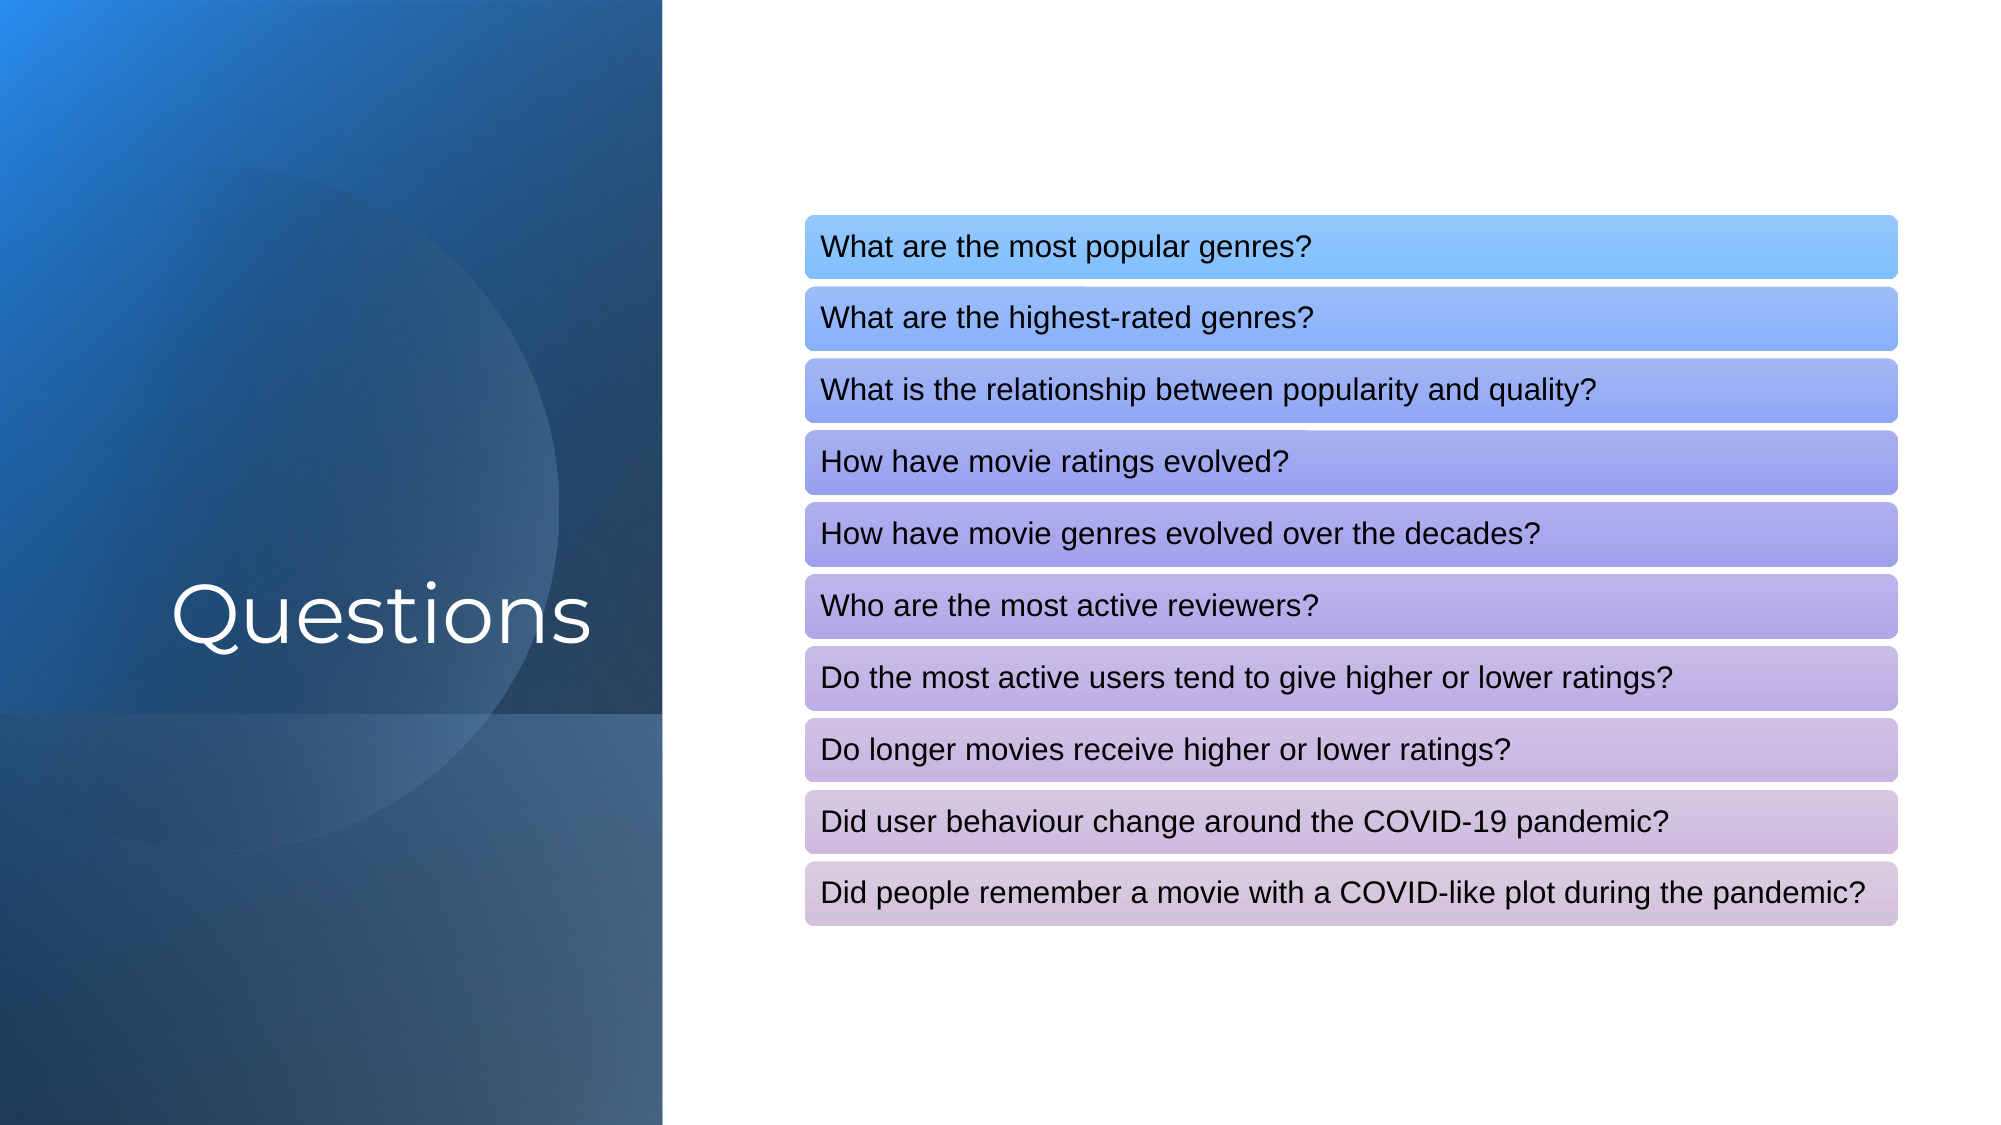

What are the most popular genres?
What are the highest-rated genres?
What is the relationship between popularity and quality?
How have movie ratings evolved?
How have movie genres evolved over the decades?
Who are the most active reviewers?
Do the most active users tend to give higher or lower ratings?
Do longer movies receive higher or lower ratings?
Did user behaviour change around the COVID-19 pandemic?
Did people remember a movie with a COVID-like plot during the pandemic?

# Questions